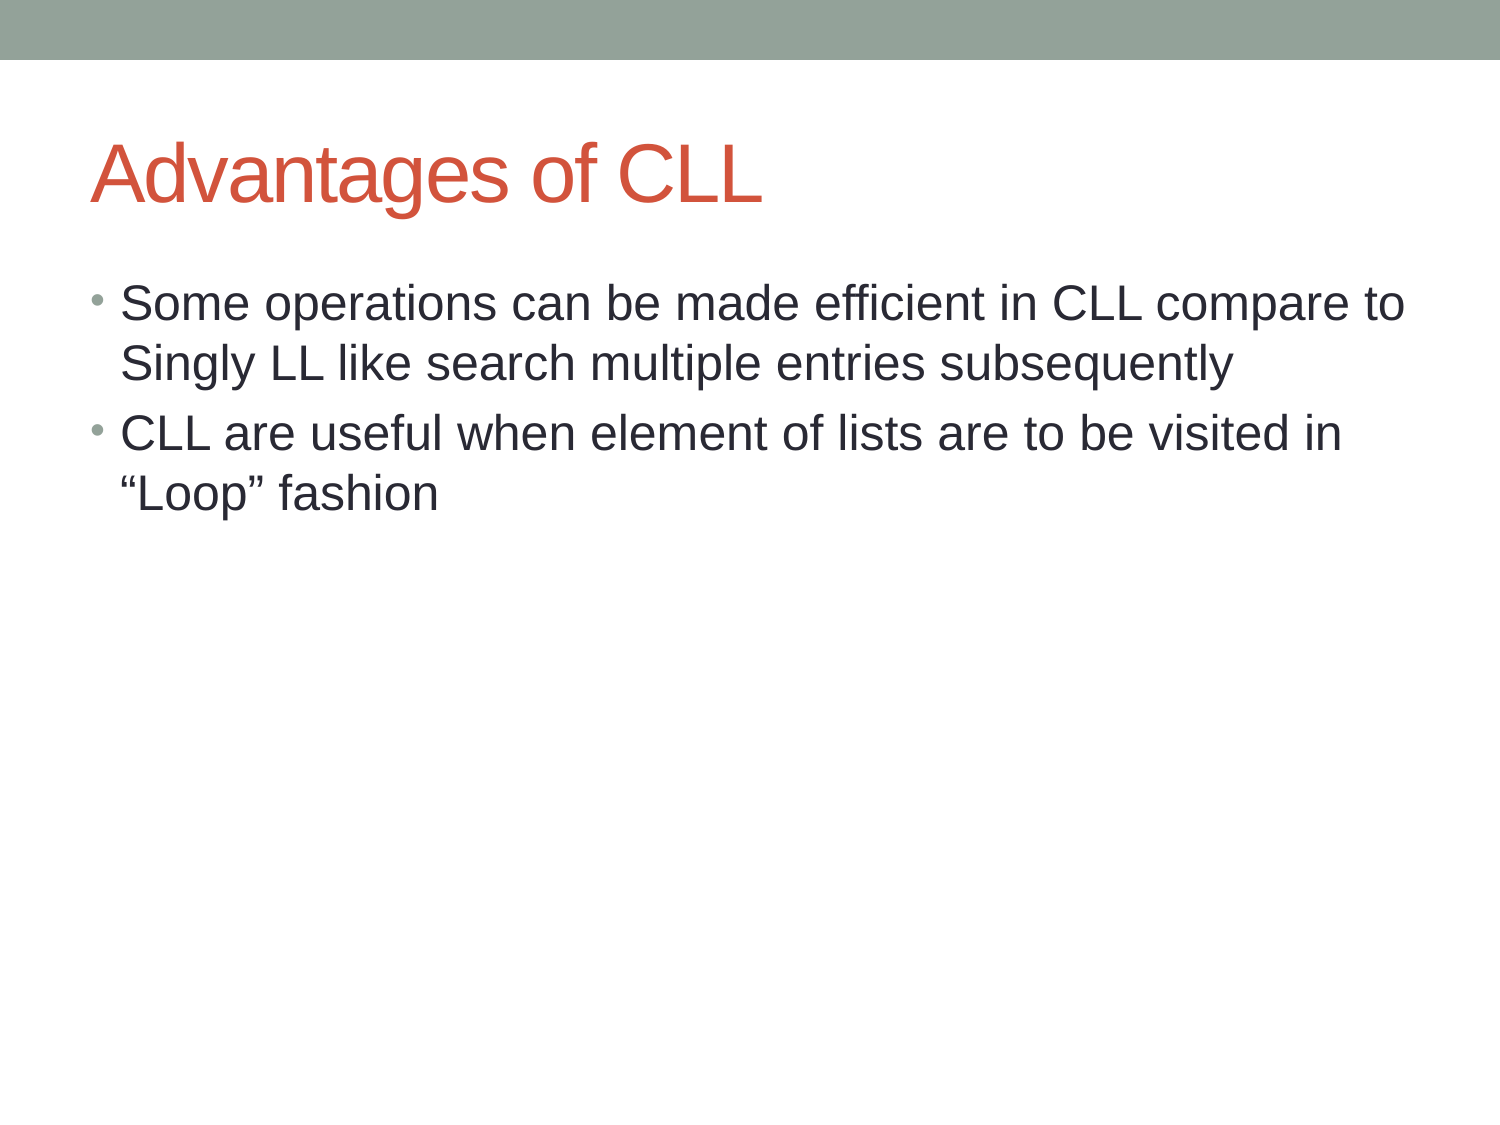

# Advantages of CLL
Some operations can be made efficient in CLL compare to Singly LL like search multiple entries subsequently
CLL are useful when element of lists are to be visited in “Loop” fashion